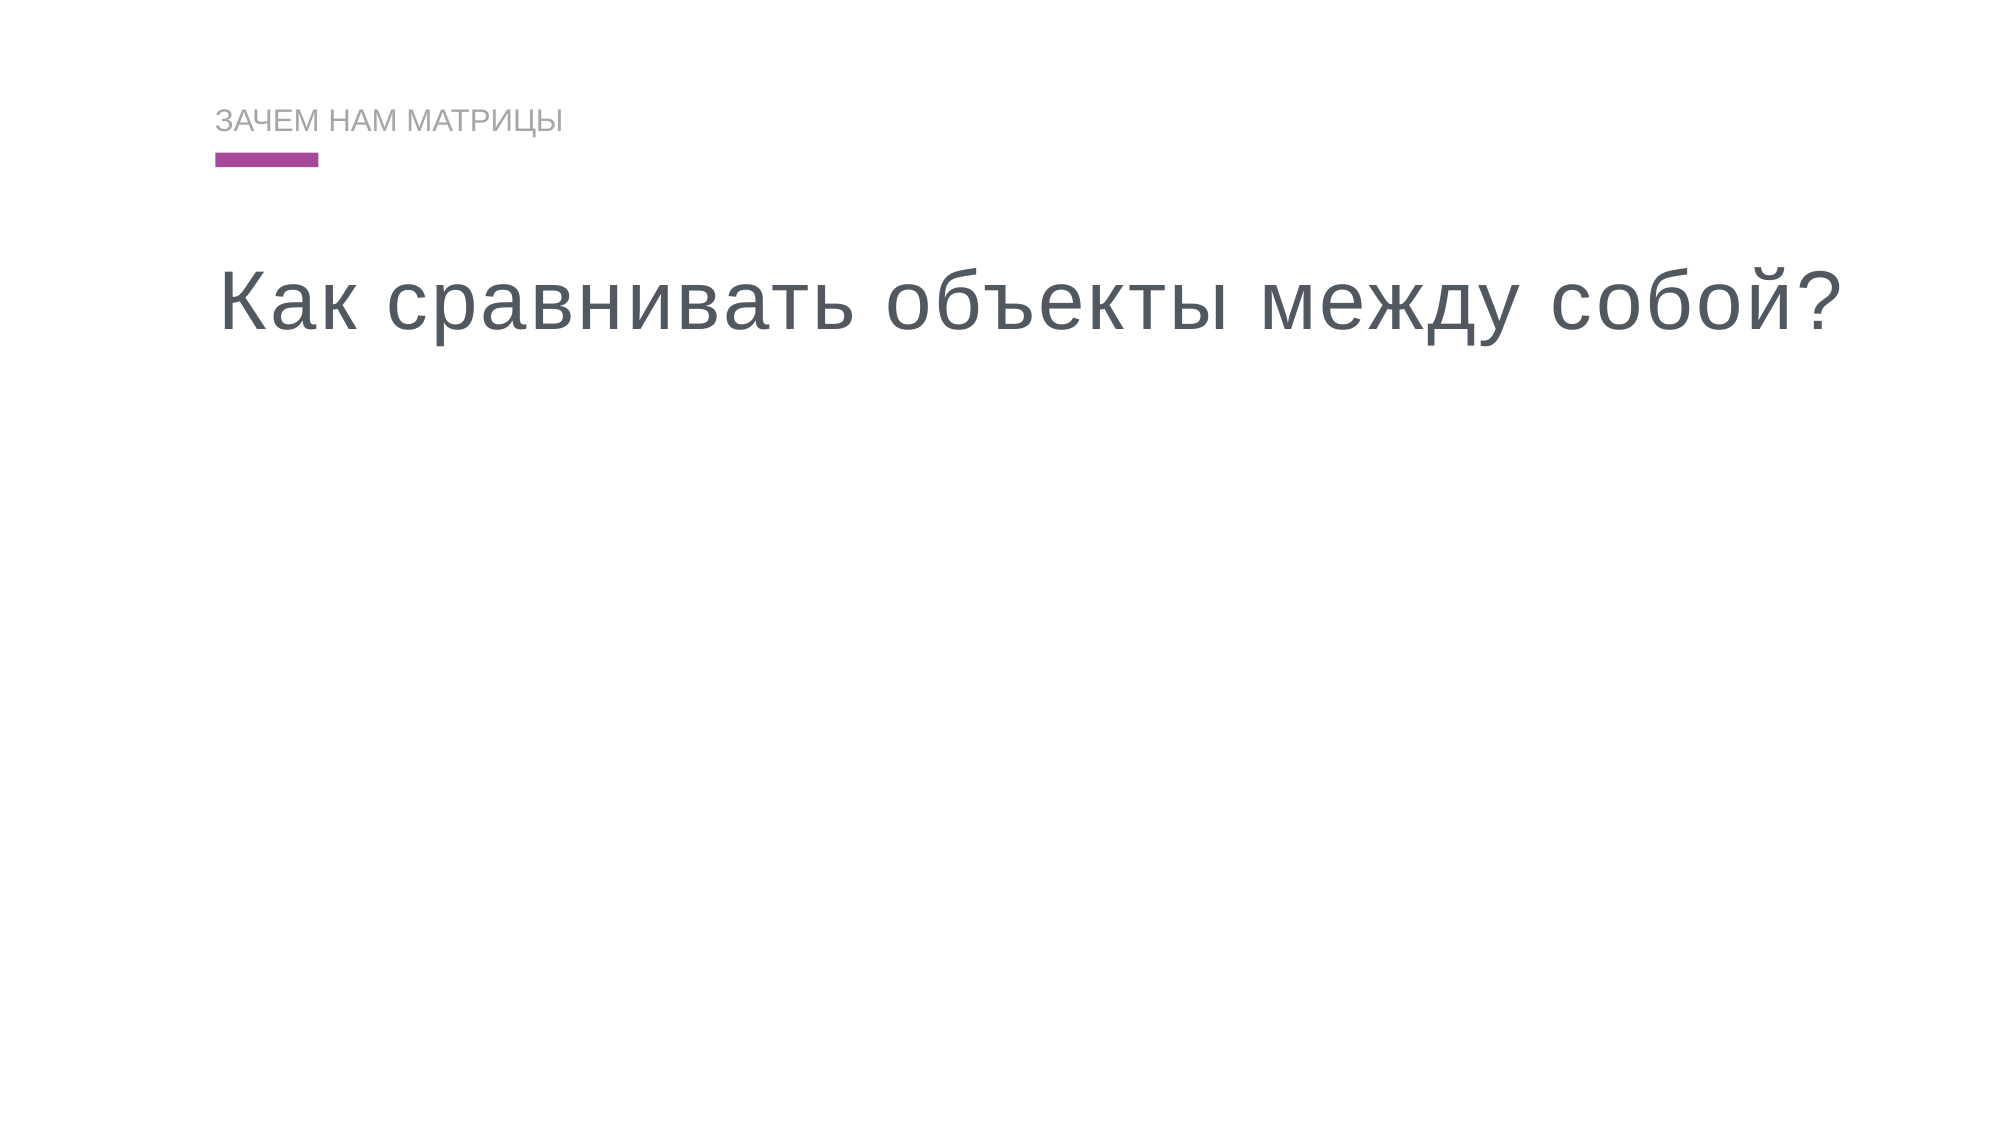

ЗАЧЕМ НАМ МАТРИЦЫ

Как сравнивать объекты между собой?
Сочи 1631км